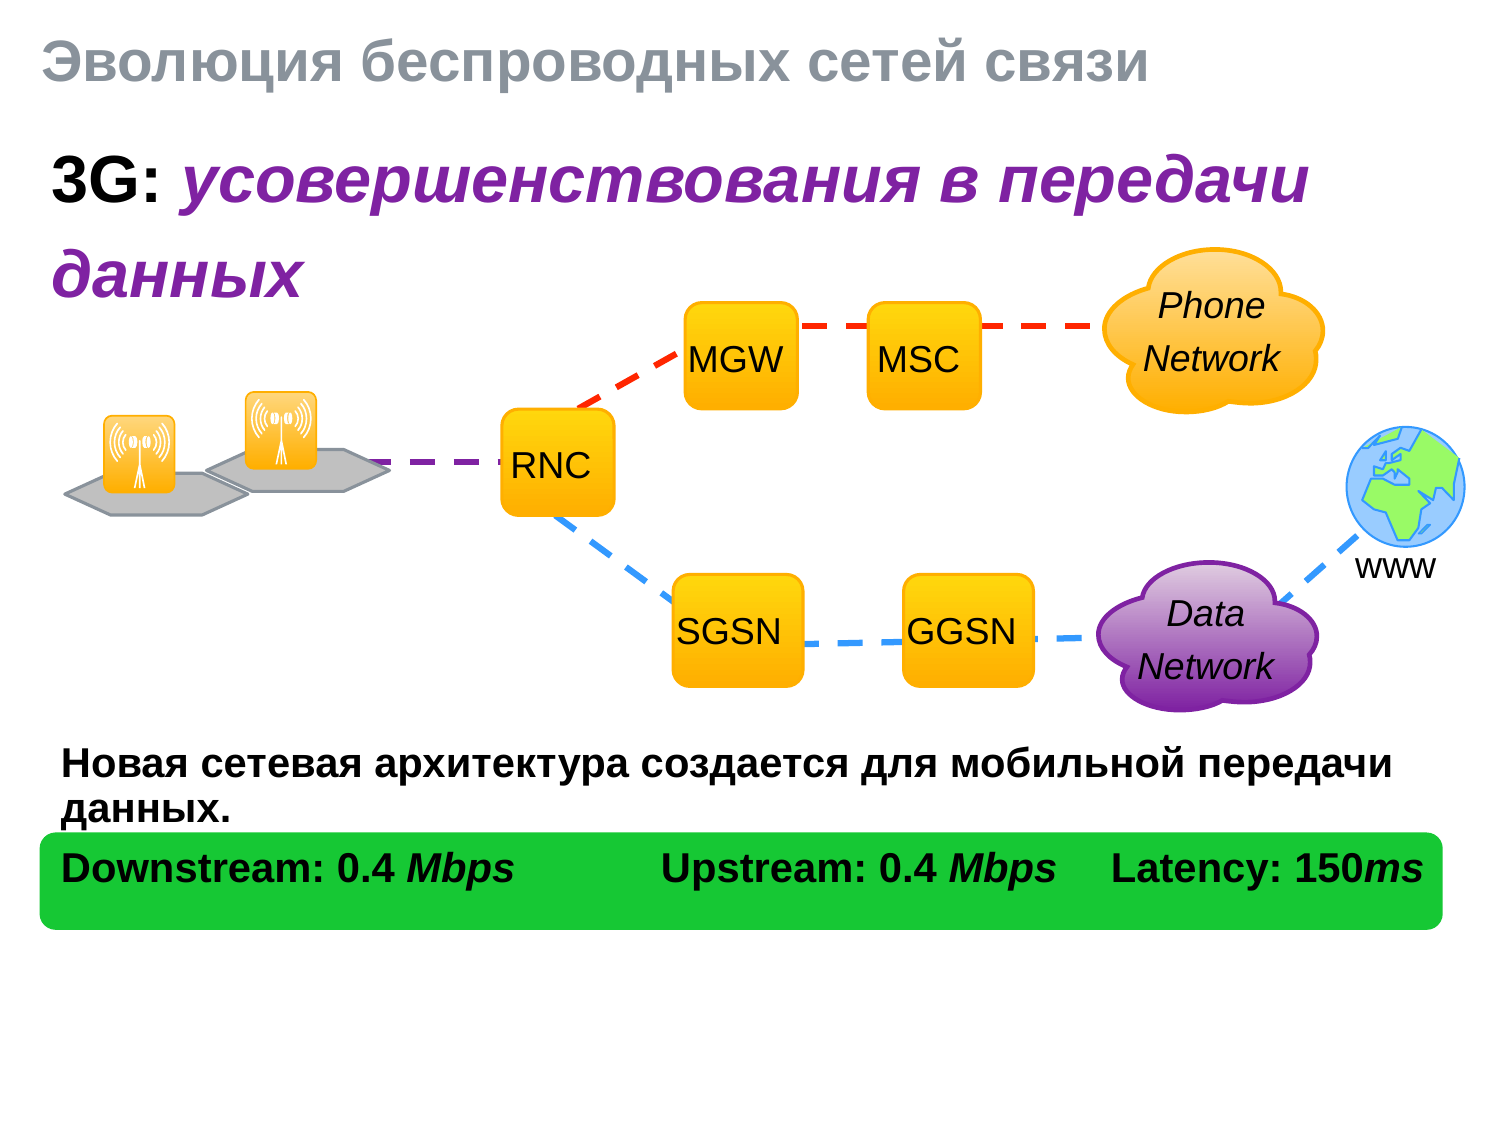

# Эволюция беспроводных сетей связи
3G: усовершенствования в передачи
данных

Phone
Network

MSC

MGW

RNC

www

Data
Network
SGSN
GGSN

Новая сетевая архитектура создается для мобильной передачи данных.
Downstream: 0.4 Mbps 	Upstream: 0.4 Mbps	Latency: 150ms